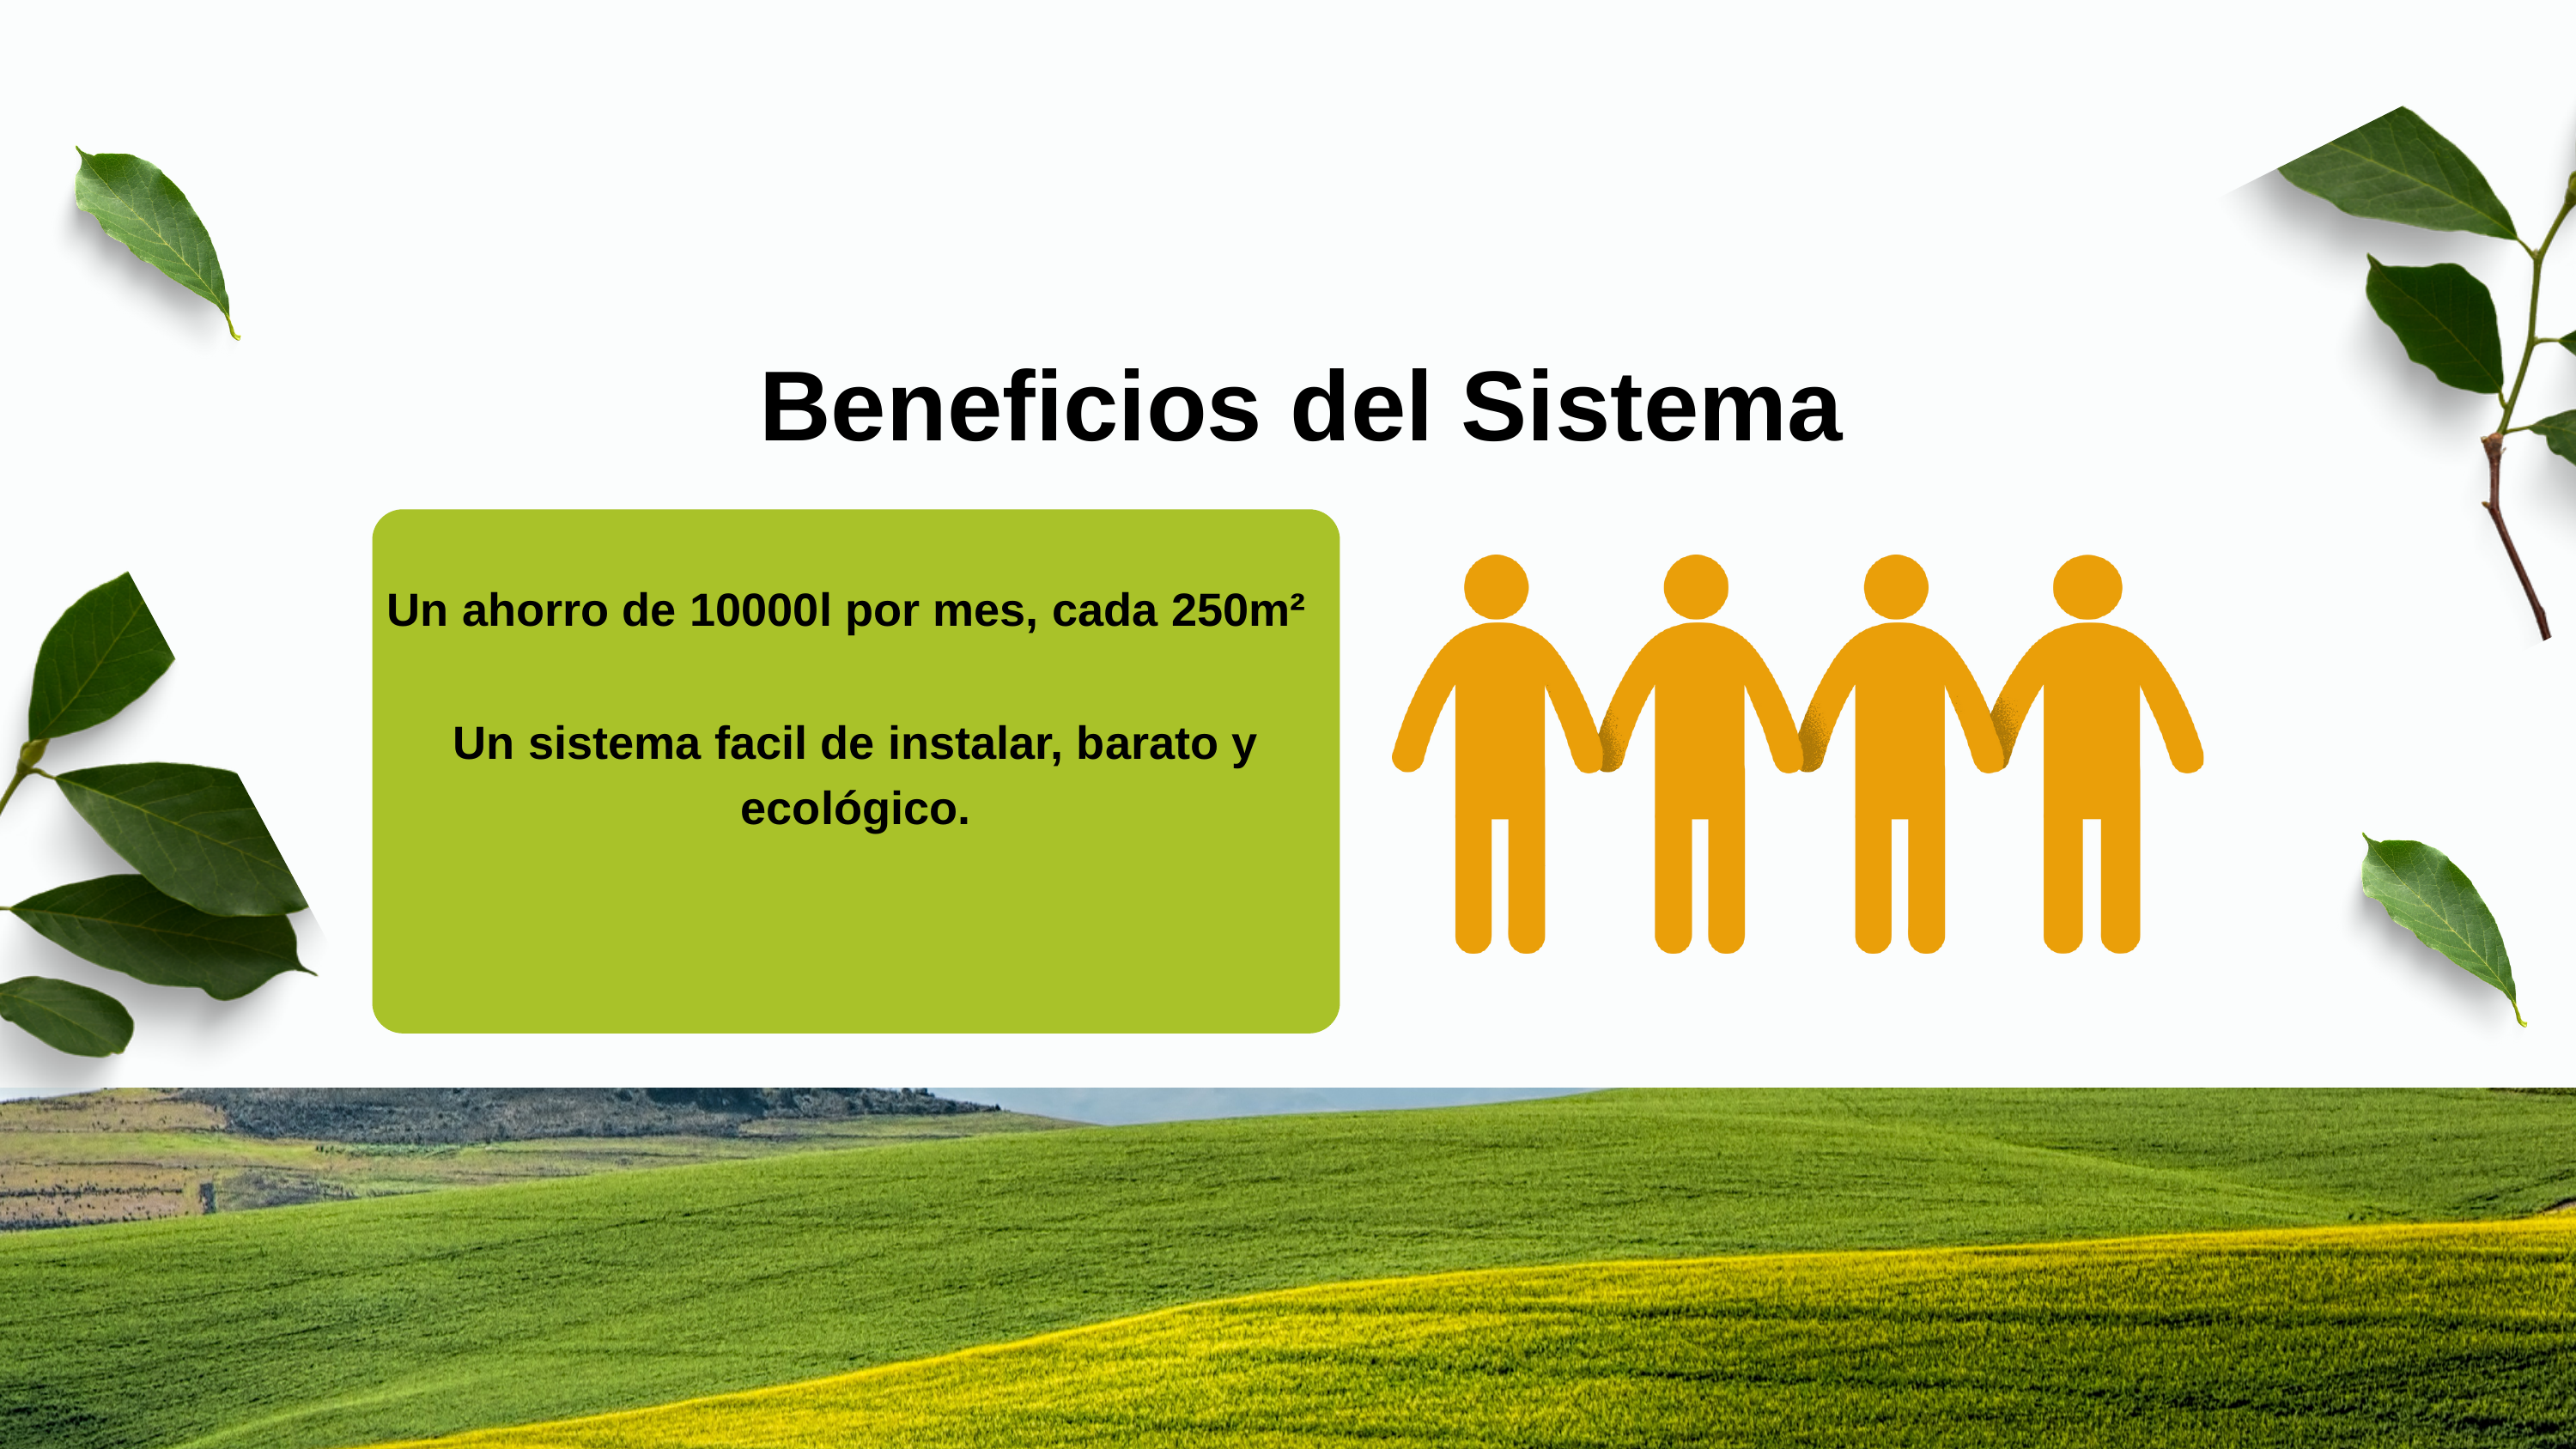

Beneficios del Sistema

Un ahorro de 10000l por mes, cada 250m²

Un sistema facil de instalar, barato y ecológico.